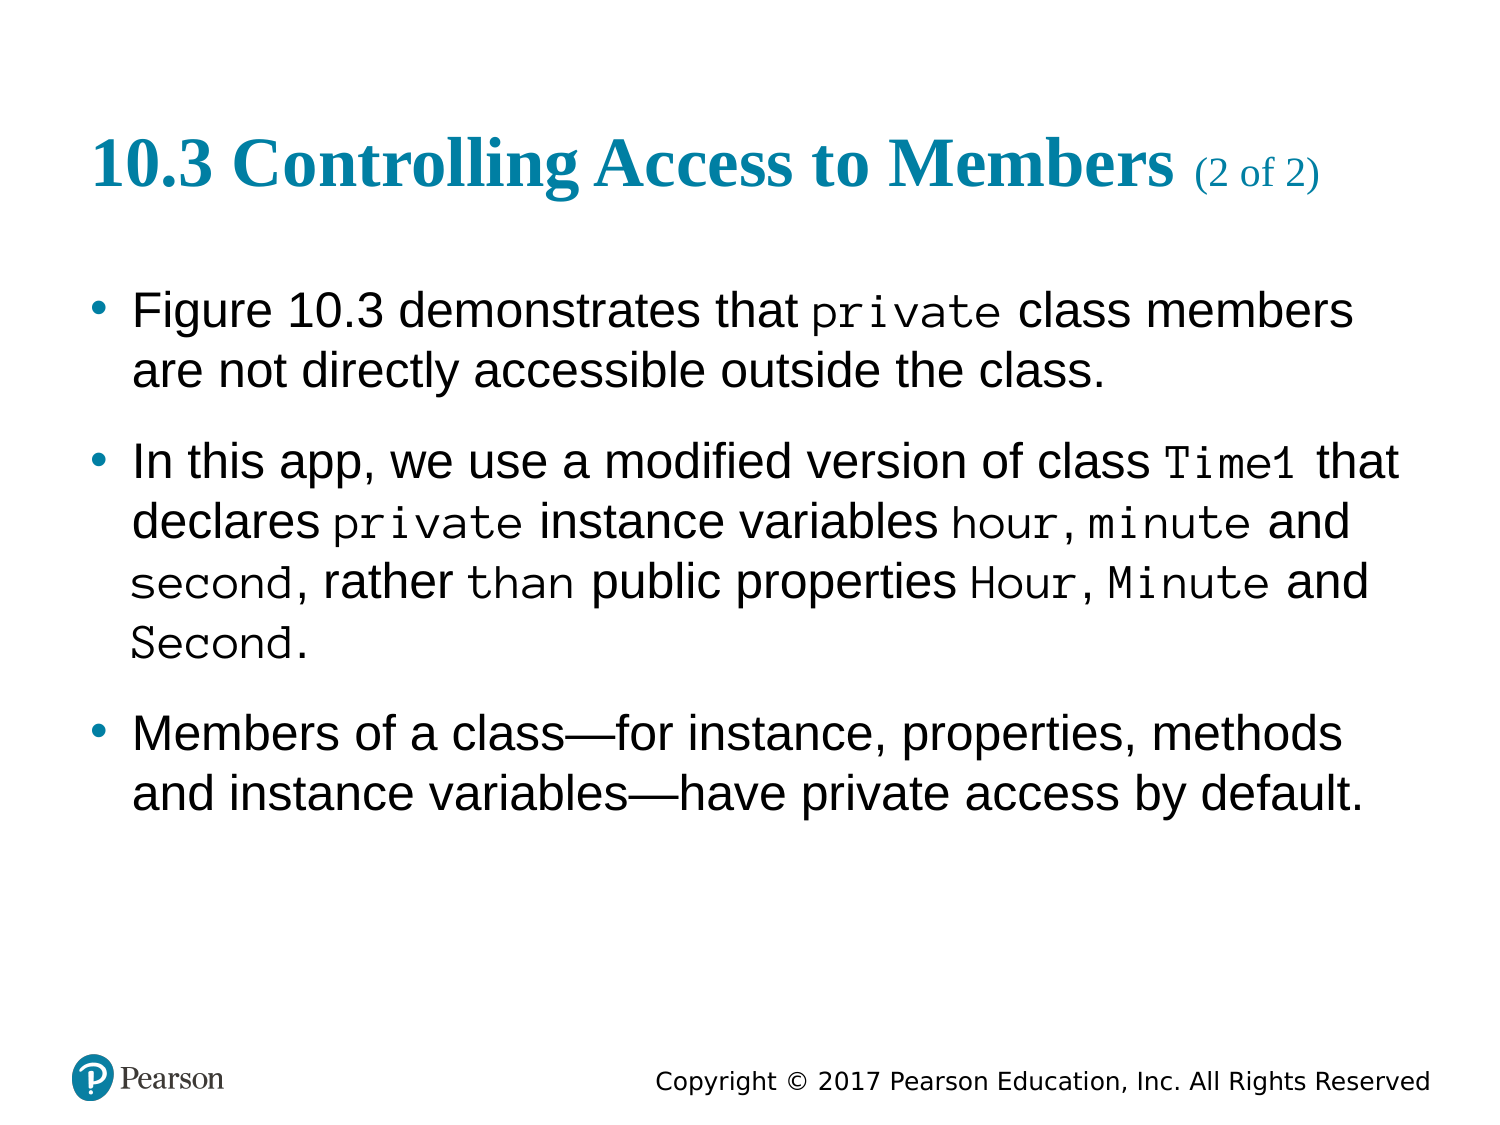

# 10.3 Controlling Access to Members (2 of 2)
Figure 10.3 demonstrates that private class members are not directly accessible outside the class.
In this app, we use a modified version of class Time1 that declares private instance variables hour, minute and second, rather than public properties Hour, Minute and Second.
Members of a class—for instance, properties, methods and instance variables—have private access by default.